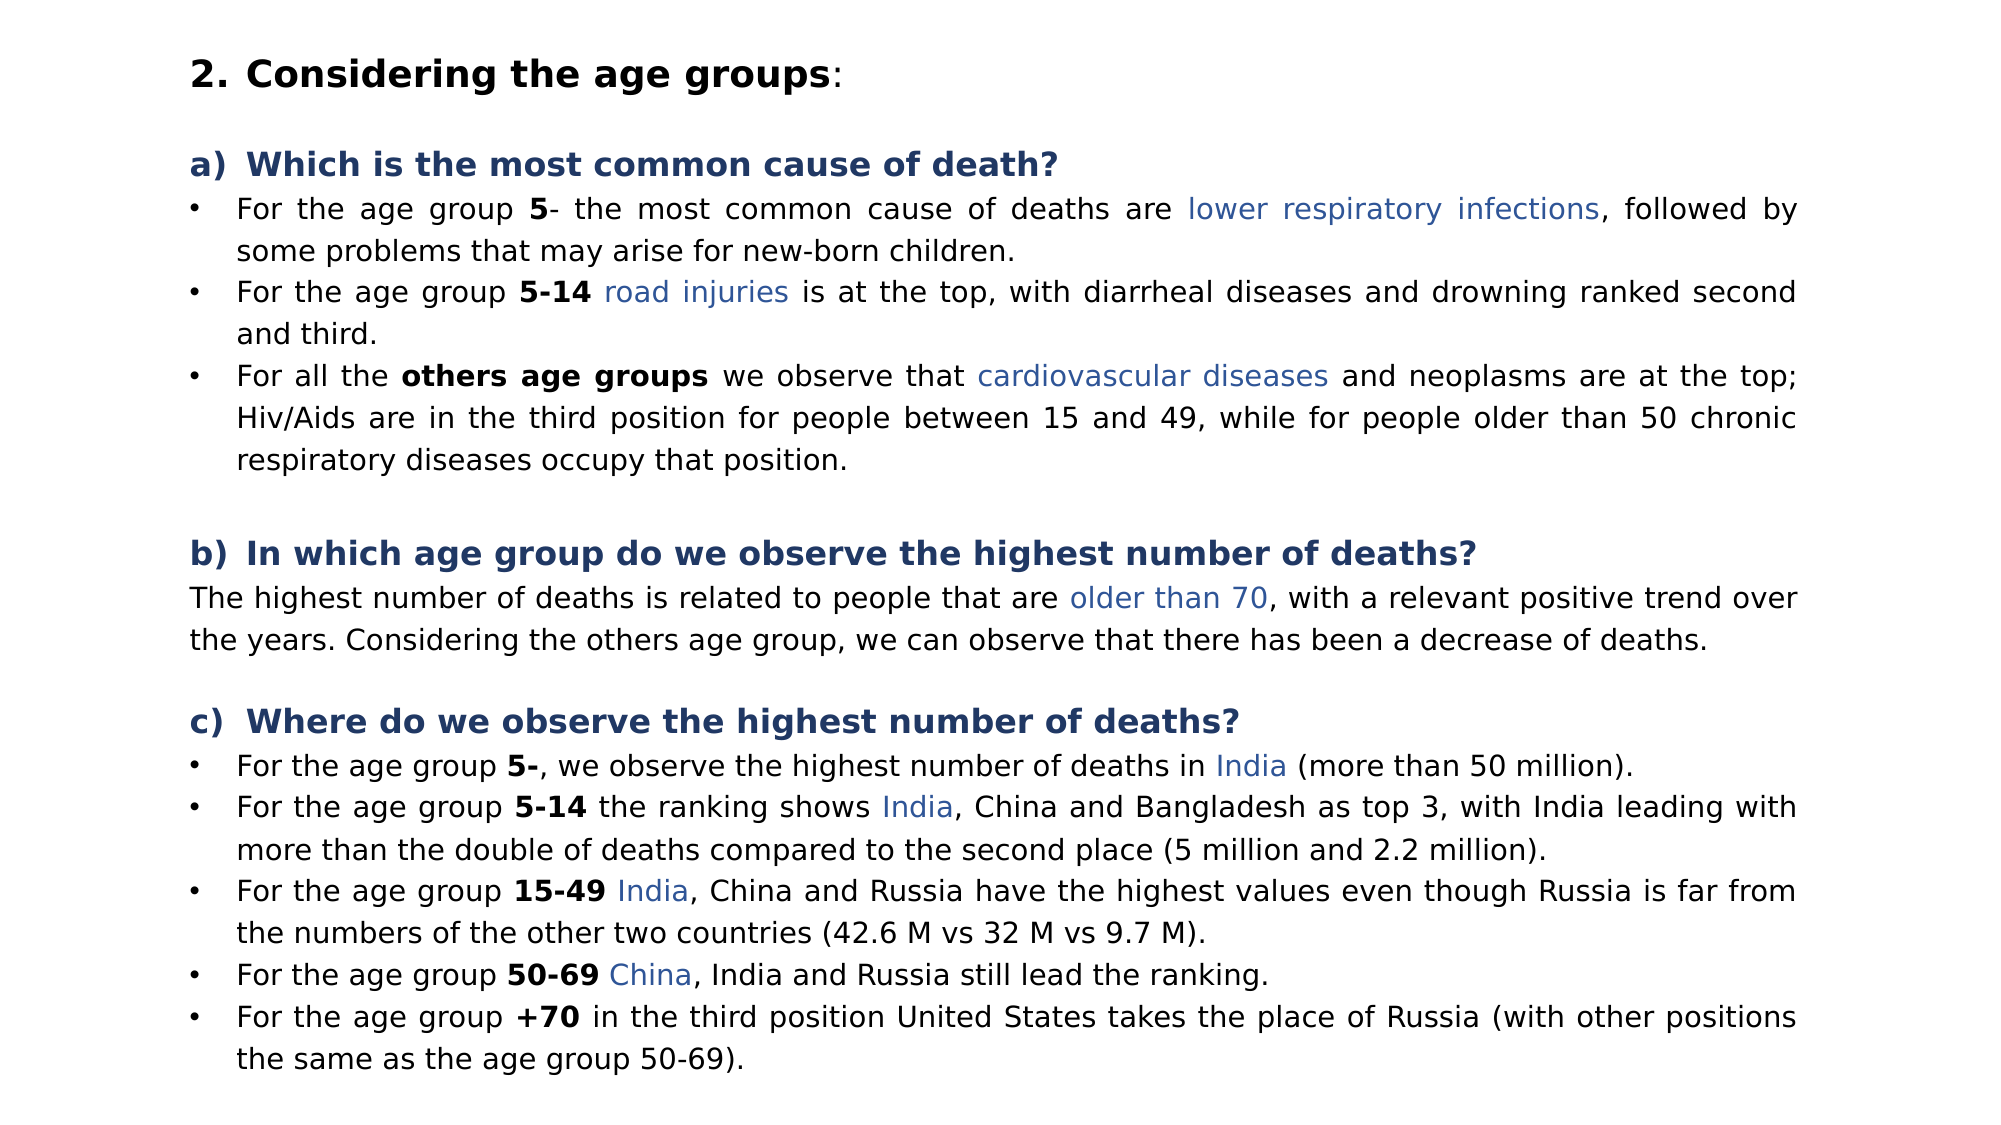

Considering the age groups:

Which is the most common cause of death?
For the age group 5- the most common cause of deaths are lower respiratory infections, followed by some problems that may arise for new-born children.
For the age group 5-14 road injuries is at the top, with diarrheal diseases and drowning ranked second and third.
For all the others age groups we observe that cardiovascular diseases and neoplasms are at the top; Hiv/Aids are in the third position for people between 15 and 49, while for people older than 50 chronic respiratory diseases occupy that position.

In which age group do we observe the highest number of deaths?
The highest number of deaths is related to people that are older than 70, with a relevant positive trend over the years. Considering the others age group, we can observe that there has been a decrease of deaths.

Where do we observe the highest number of deaths?
For the age group 5-, we observe the highest number of deaths in India (more than 50 million).
For the age group 5-14 the ranking shows India, China and Bangladesh as top 3, with India leading with more than the double of deaths compared to the second place (5 million and 2.2 million).
For the age group 15-49 India, China and Russia have the highest values even though Russia is far from the numbers of the other two countries (42.6 M vs 32 M vs 9.7 M).
For the age group 50-69 China, India and Russia still lead the ranking.
For the age group +70 in the third position United States takes the place of Russia (with other positions the same as the age group 50-69).